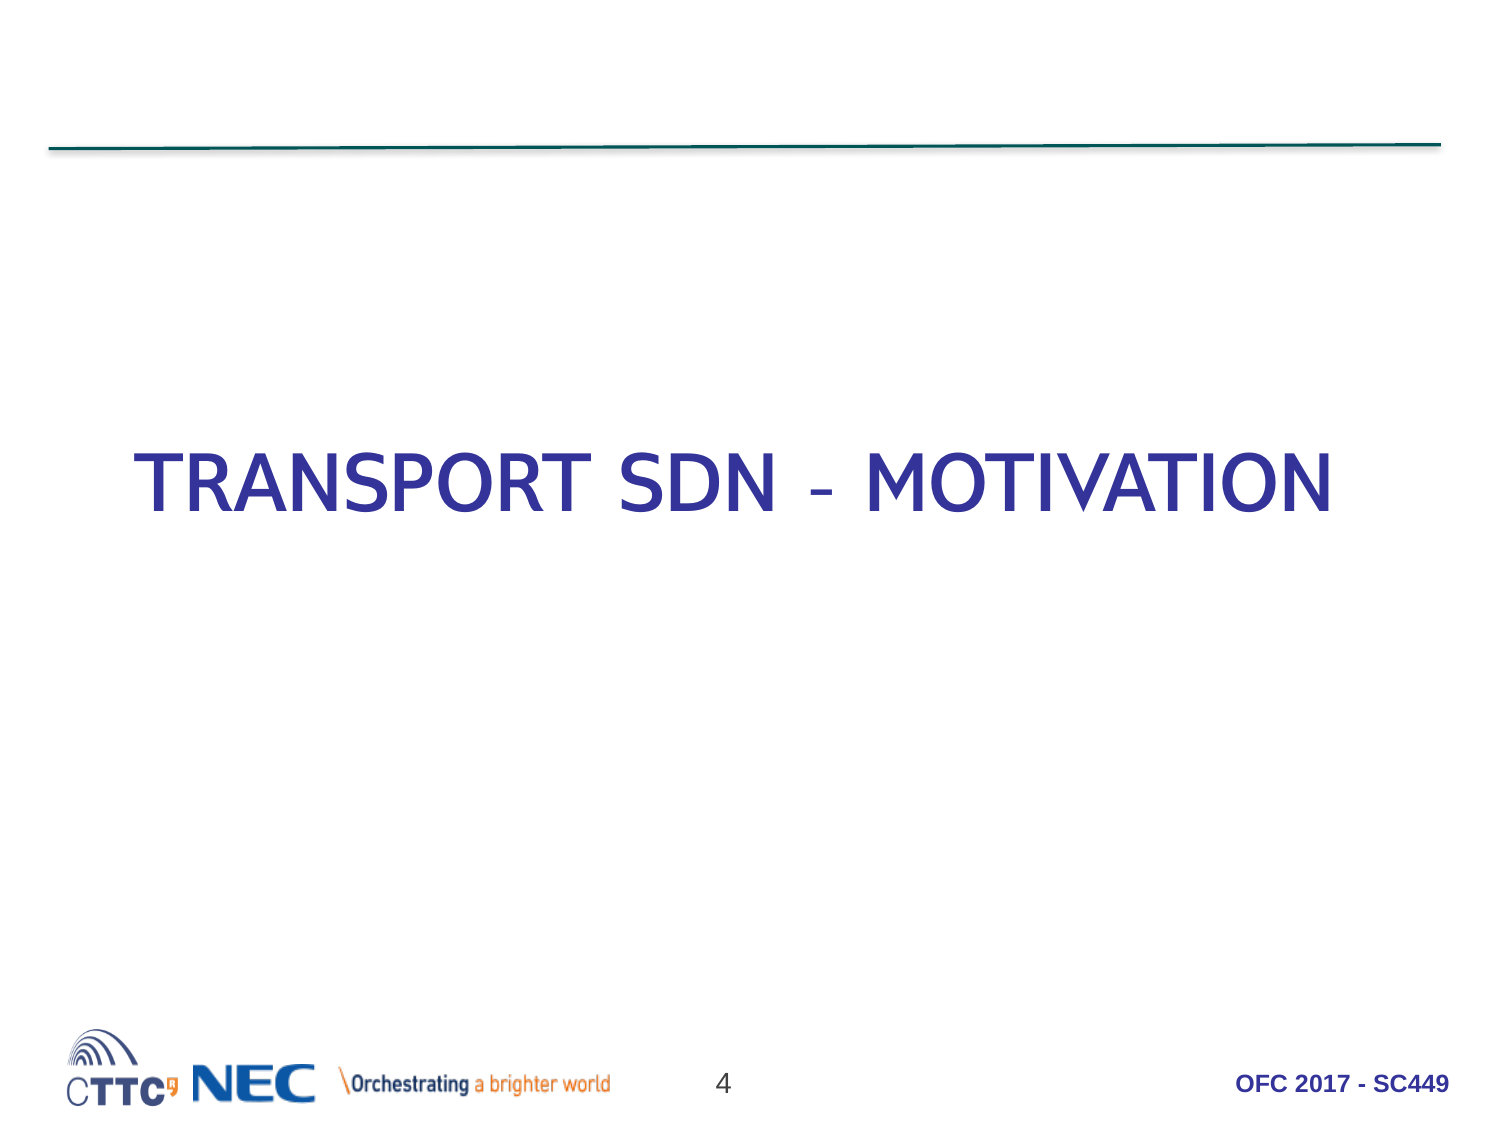

# Transport SDN - Motivation
4
OFC 2017 - SC449